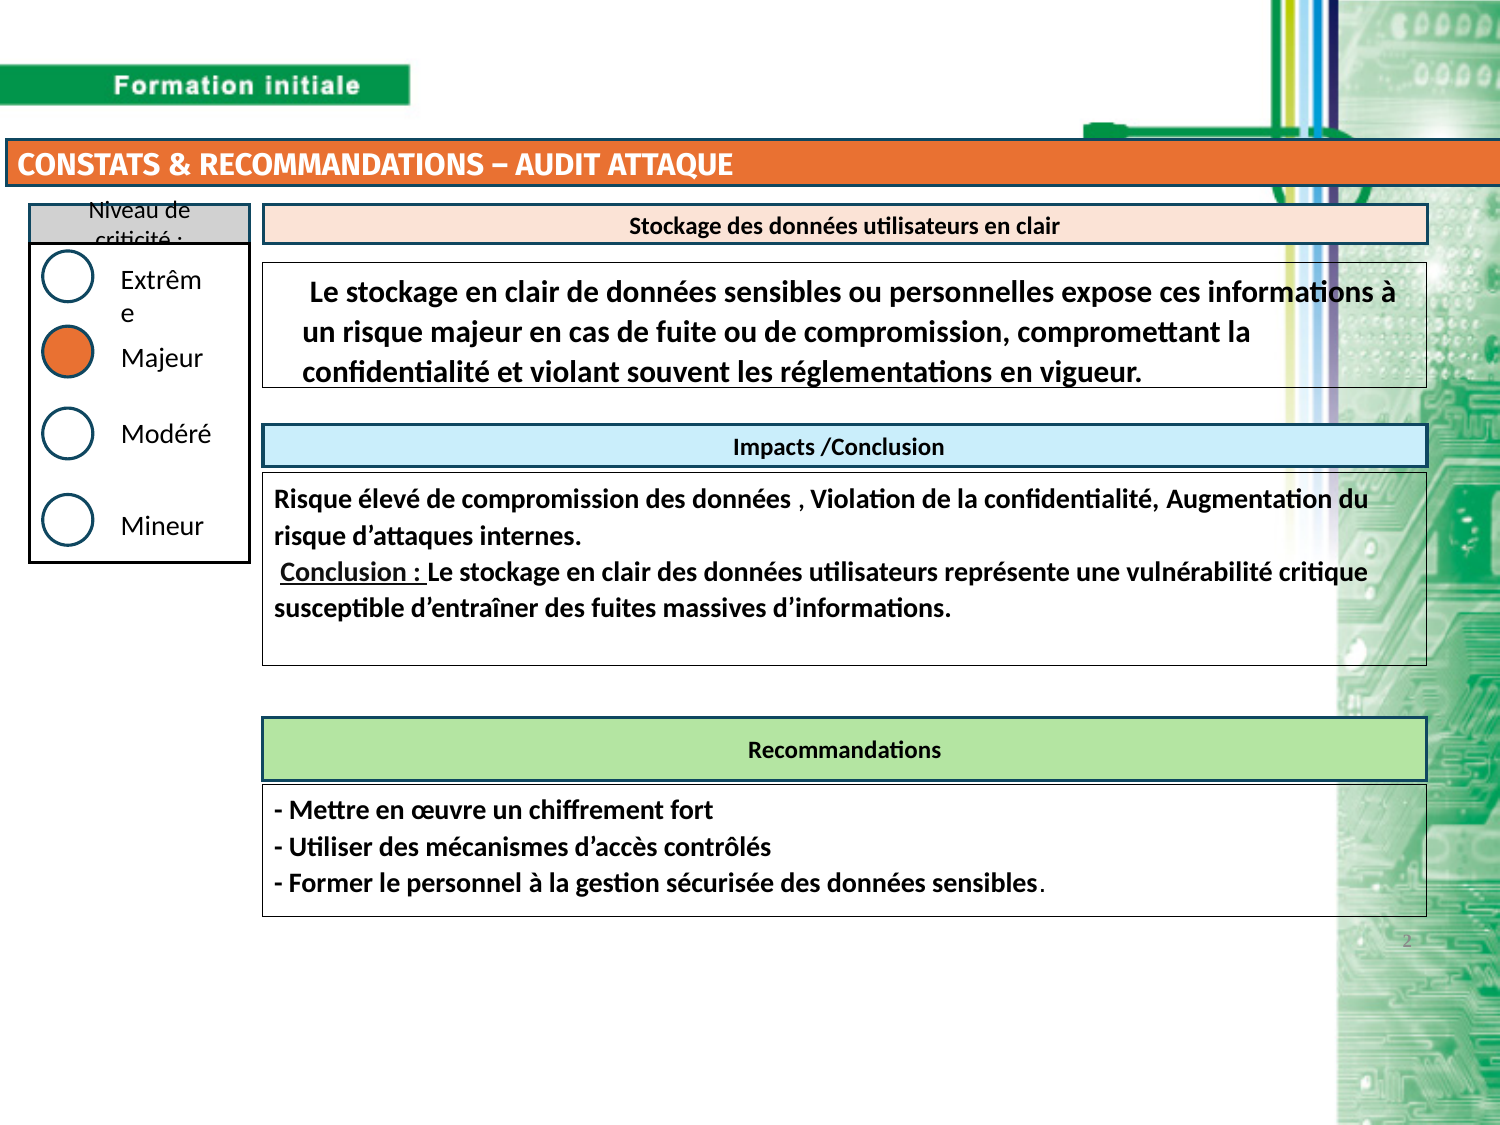

CONSTATS & RECOMMANDATIONS – AUDIT ATTAQUE
Niveau de criticité :
Stockage des données utilisateurs en clair

Extrême
 Le stockage en clair de données sensibles ou personnelles expose ces informations à un risque majeur en cas de fuite ou de compromission, compromettant la confidentialité et violant souvent les réglementations en vigueur.

Majeur

Modéré
Impacts /Conclusion
Risque élevé de compromission des données , Violation de la confidentialité, Augmentation du risque d’attaques internes.
 Conclusion : Le stockage en clair des données utilisateurs représente une vulnérabilité critique susceptible d’entraîner des fuites massives d’informations.

Mineur
Recommandations
- Mettre en œuvre un chiffrement fort
- Utiliser des mécanismes d’accès contrôlés
- Former le personnel à la gestion sécurisée des données sensibles.
2